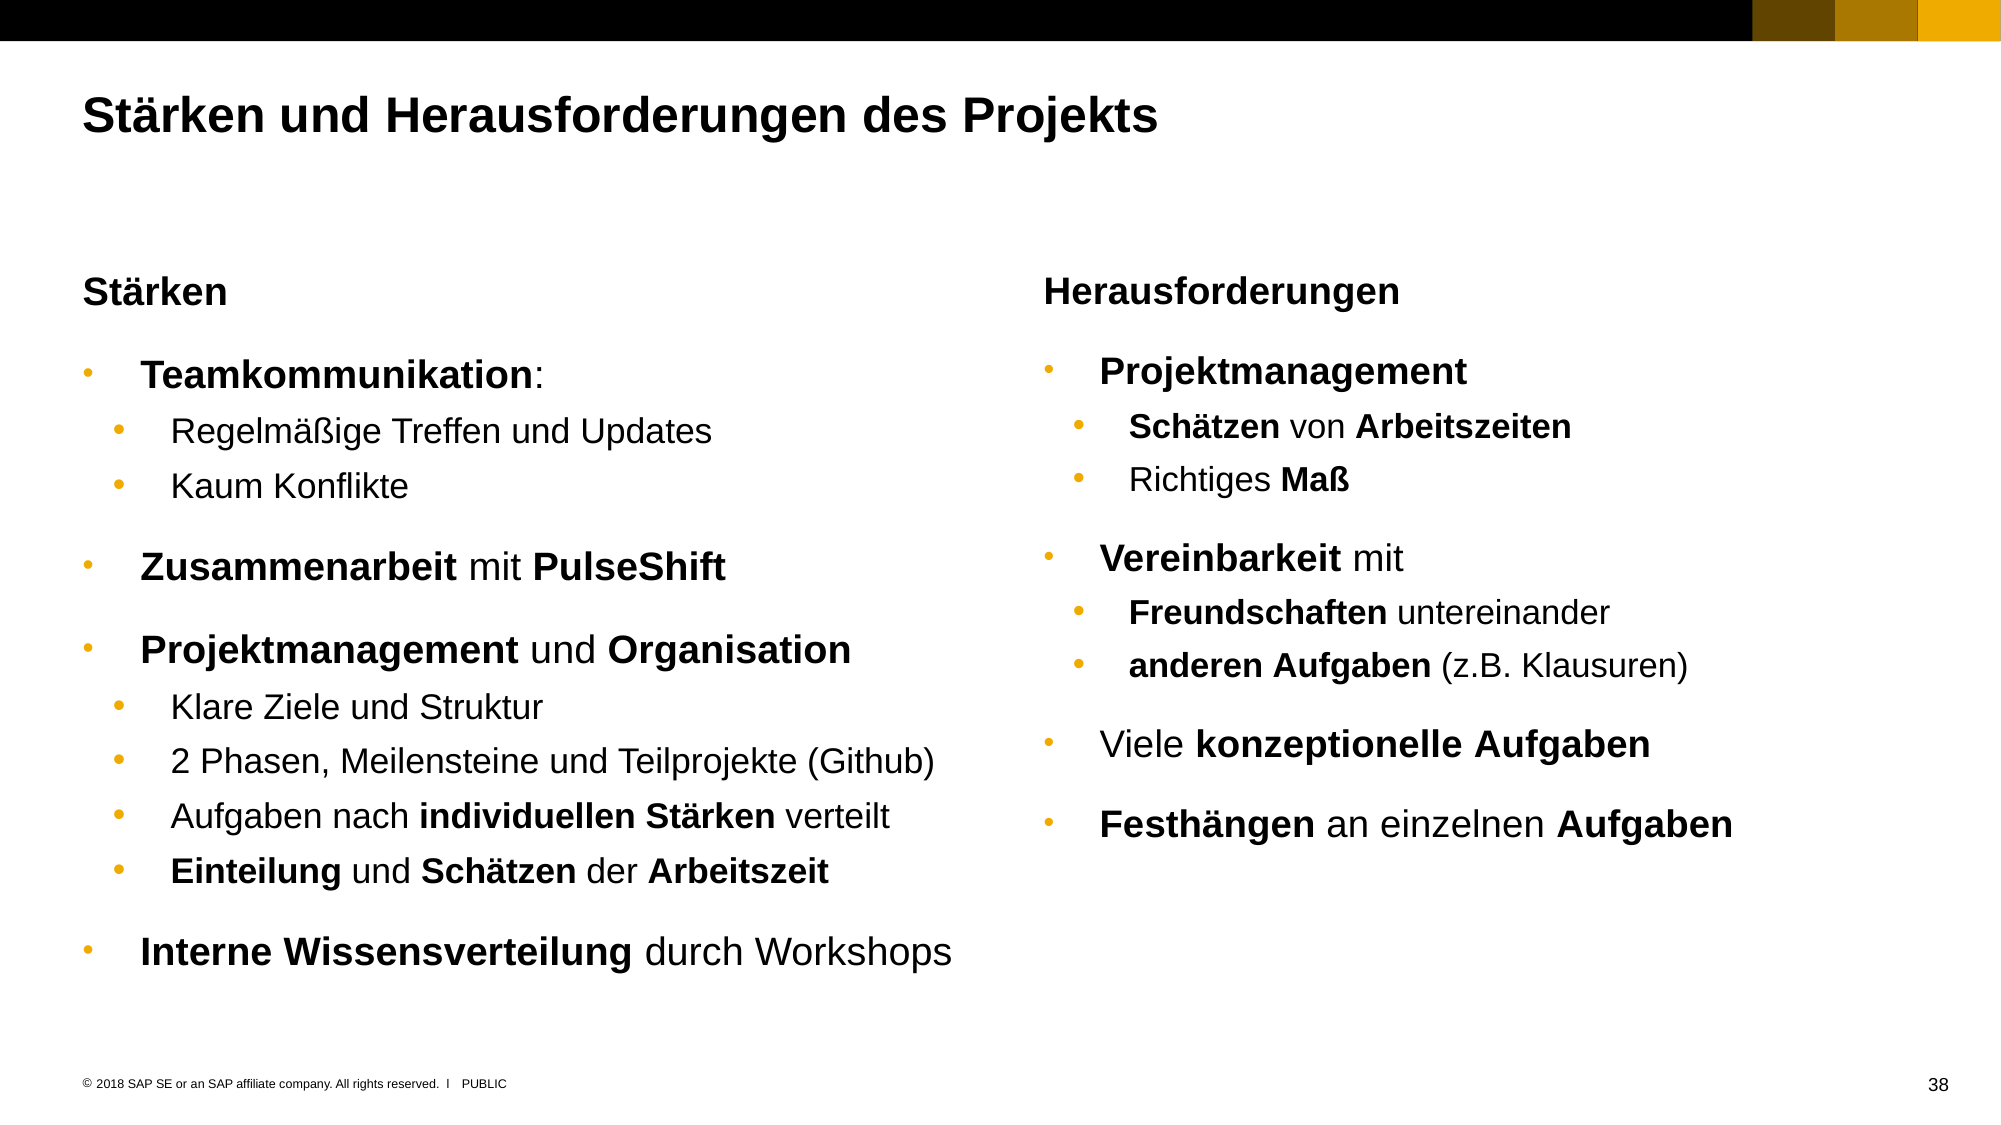

# Stärken und Herausforderungen des Projekts
Stärken
Teamkommunikation:
Regelmäßige Treffen und Updates
Kaum Konflikte
Zusammenarbeit mit PulseShift
Projektmanagement und Organisation
Klare Ziele und Struktur
2 Phasen, Meilensteine und Teilprojekte (Github)
Aufgaben nach individuellen Stärken verteilt
Einteilung und Schätzen der Arbeitszeit
Interne Wissensverteilung durch Workshops
Herausforderungen
Projektmanagement
Schätzen von Arbeitszeiten
Richtiges Maß
Vereinbarkeit mit
Freundschaften untereinander
anderen Aufgaben (z.B. Klausuren)
Viele konzeptionelle Aufgaben
Festhängen an einzelnen Aufgaben